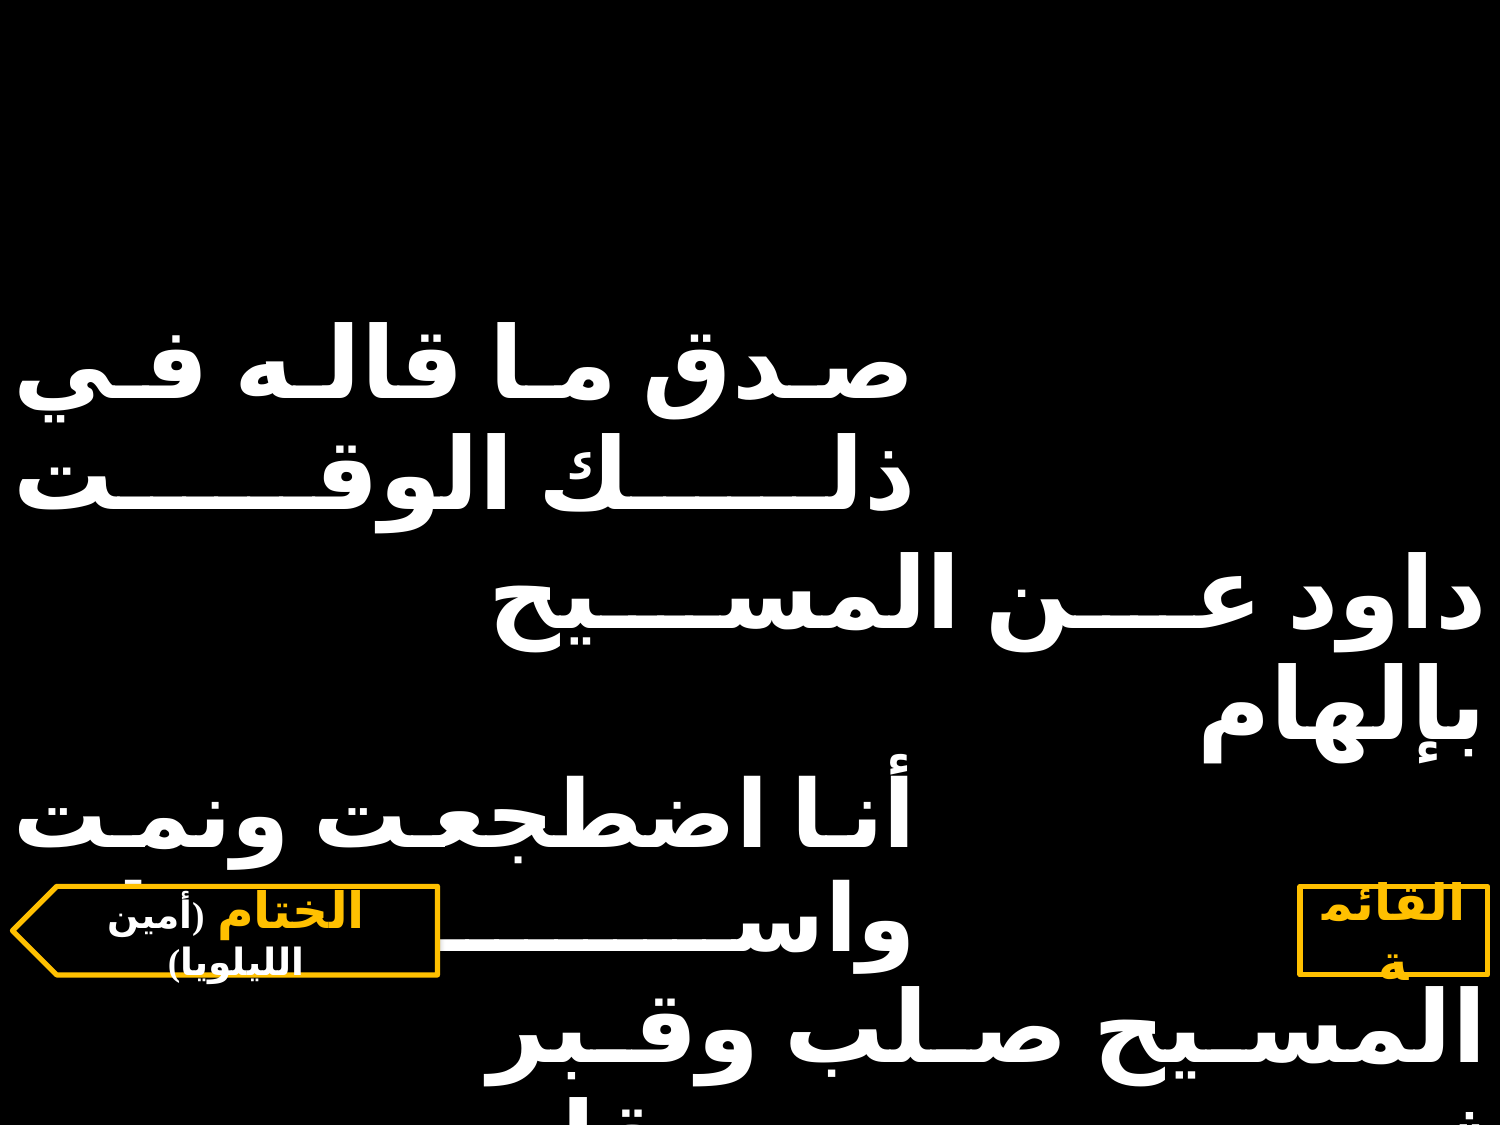

| صدق ما قاله في ذلك الوقت |  |  |
| --- | --- | --- |
|  | داود عن المسيح بإلهام |  |
| أنا اضطجعت ونمت واستيقظت |  |  |
|  | المسيح صلب وقبر ثم قام |  |
الختام (أمين الليلويا)
القائمة